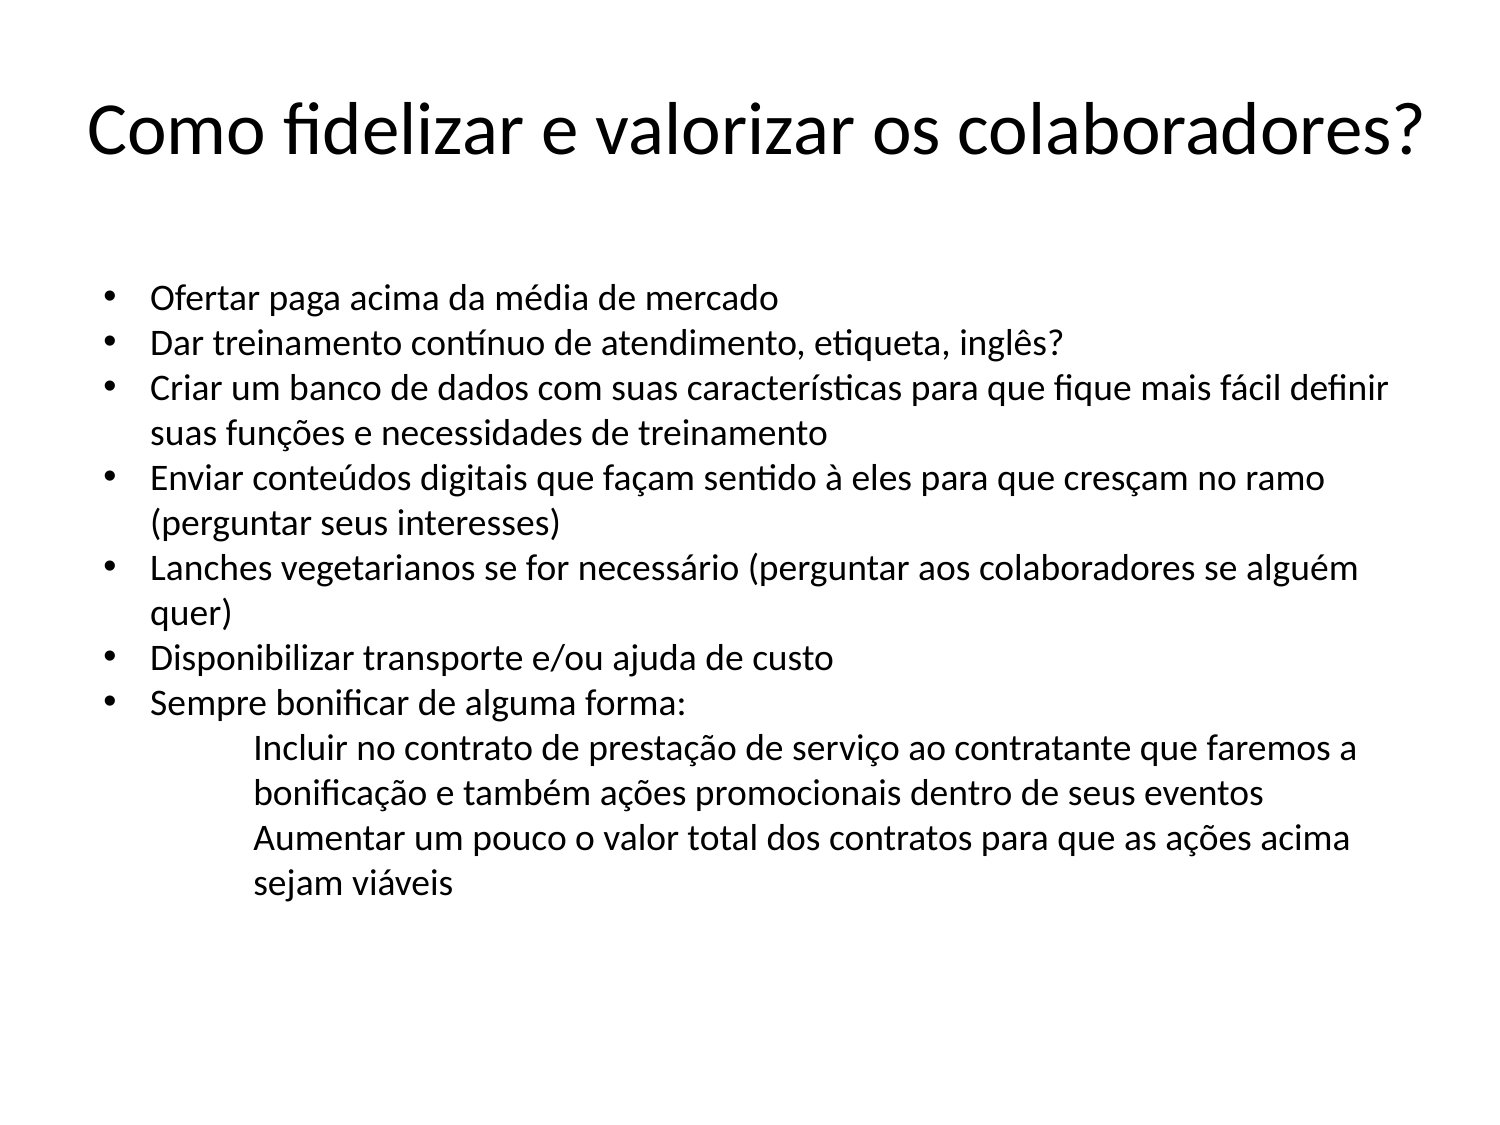

# Como fidelizar e valorizar os colaboradores?
Ofertar paga acima da média de mercado
Dar treinamento contínuo de atendimento, etiqueta, inglês?
Criar um banco de dados com suas características para que fique mais fácil definir suas funções e necessidades de treinamento
Enviar conteúdos digitais que façam sentido à eles para que cresçam no ramo (perguntar seus interesses)
Lanches vegetarianos se for necessário (perguntar aos colaboradores se alguém quer)
Disponibilizar transporte e/ou ajuda de custo
Sempre bonificar de alguma forma:
	Incluir no contrato de prestação de serviço ao contratante que faremos a 	bonificação e também ações promocionais dentro de seus eventos
	Aumentar um pouco o valor total dos contratos para que as ações acima 	sejam viáveis